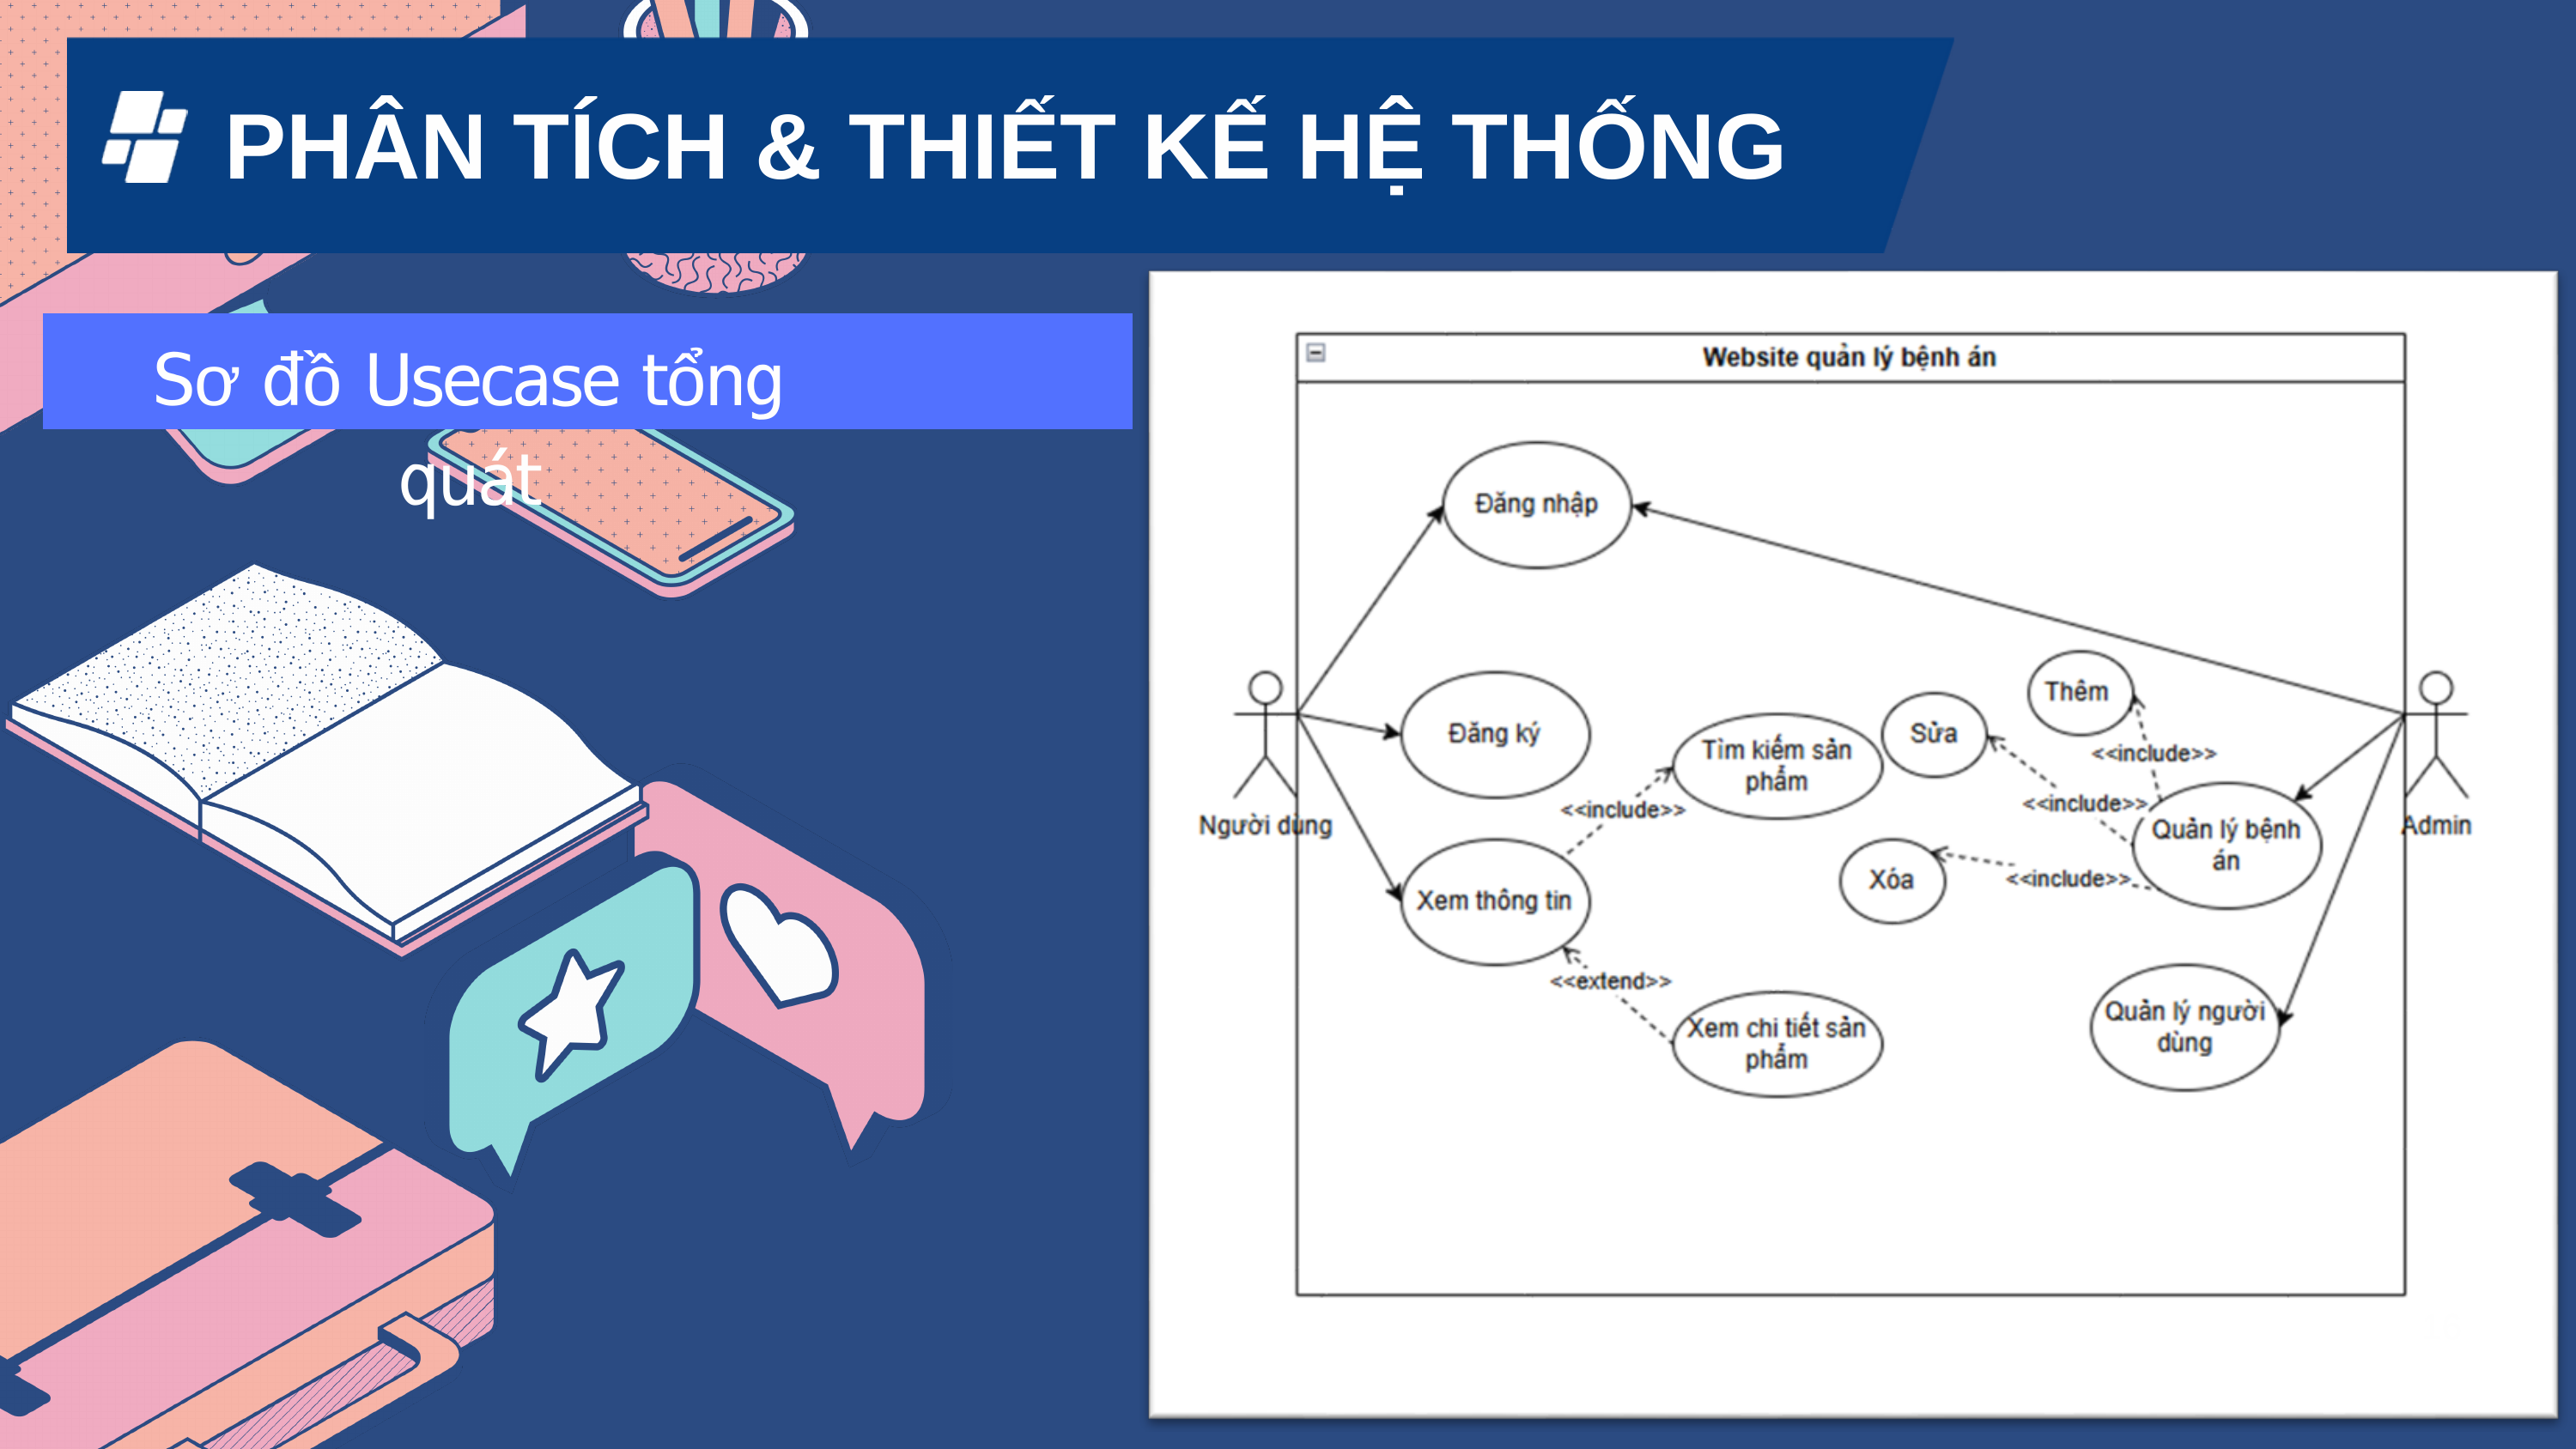

PHÂN TÍCH & THIẾT KẾ HỆ THỐNG

Sơ đồ Usecase tổng quát

16